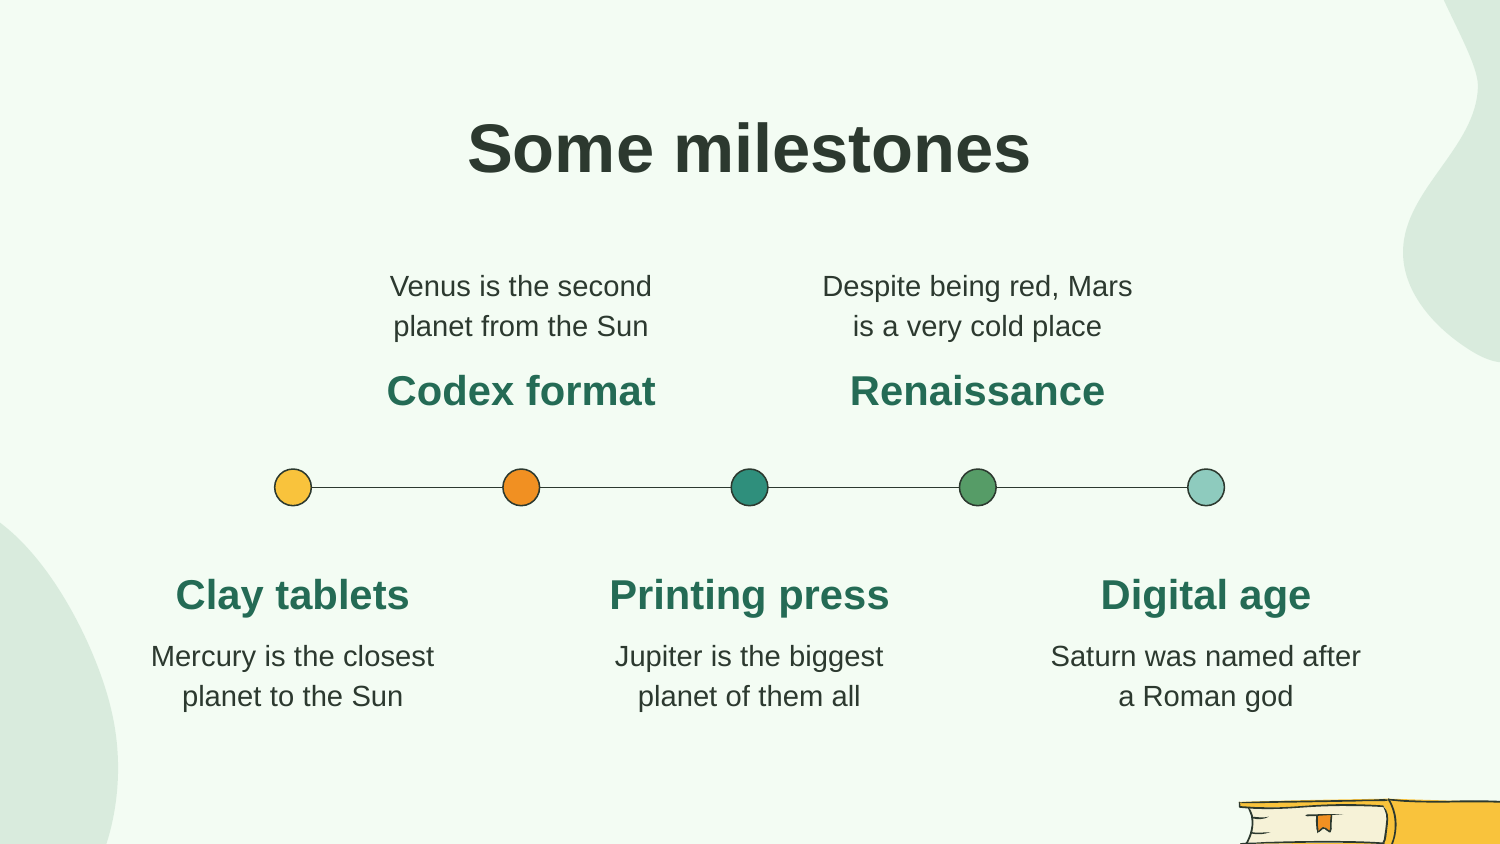

# Some milestones
Venus is the second planet from the Sun
Despite being red, Mars is a very cold place
Codex format
Renaissance

Clay tablets
Printing press
Digital age
Mercury is the closest planet to the Sun
Jupiter is the biggest planet of them all
Saturn was named after a Roman god